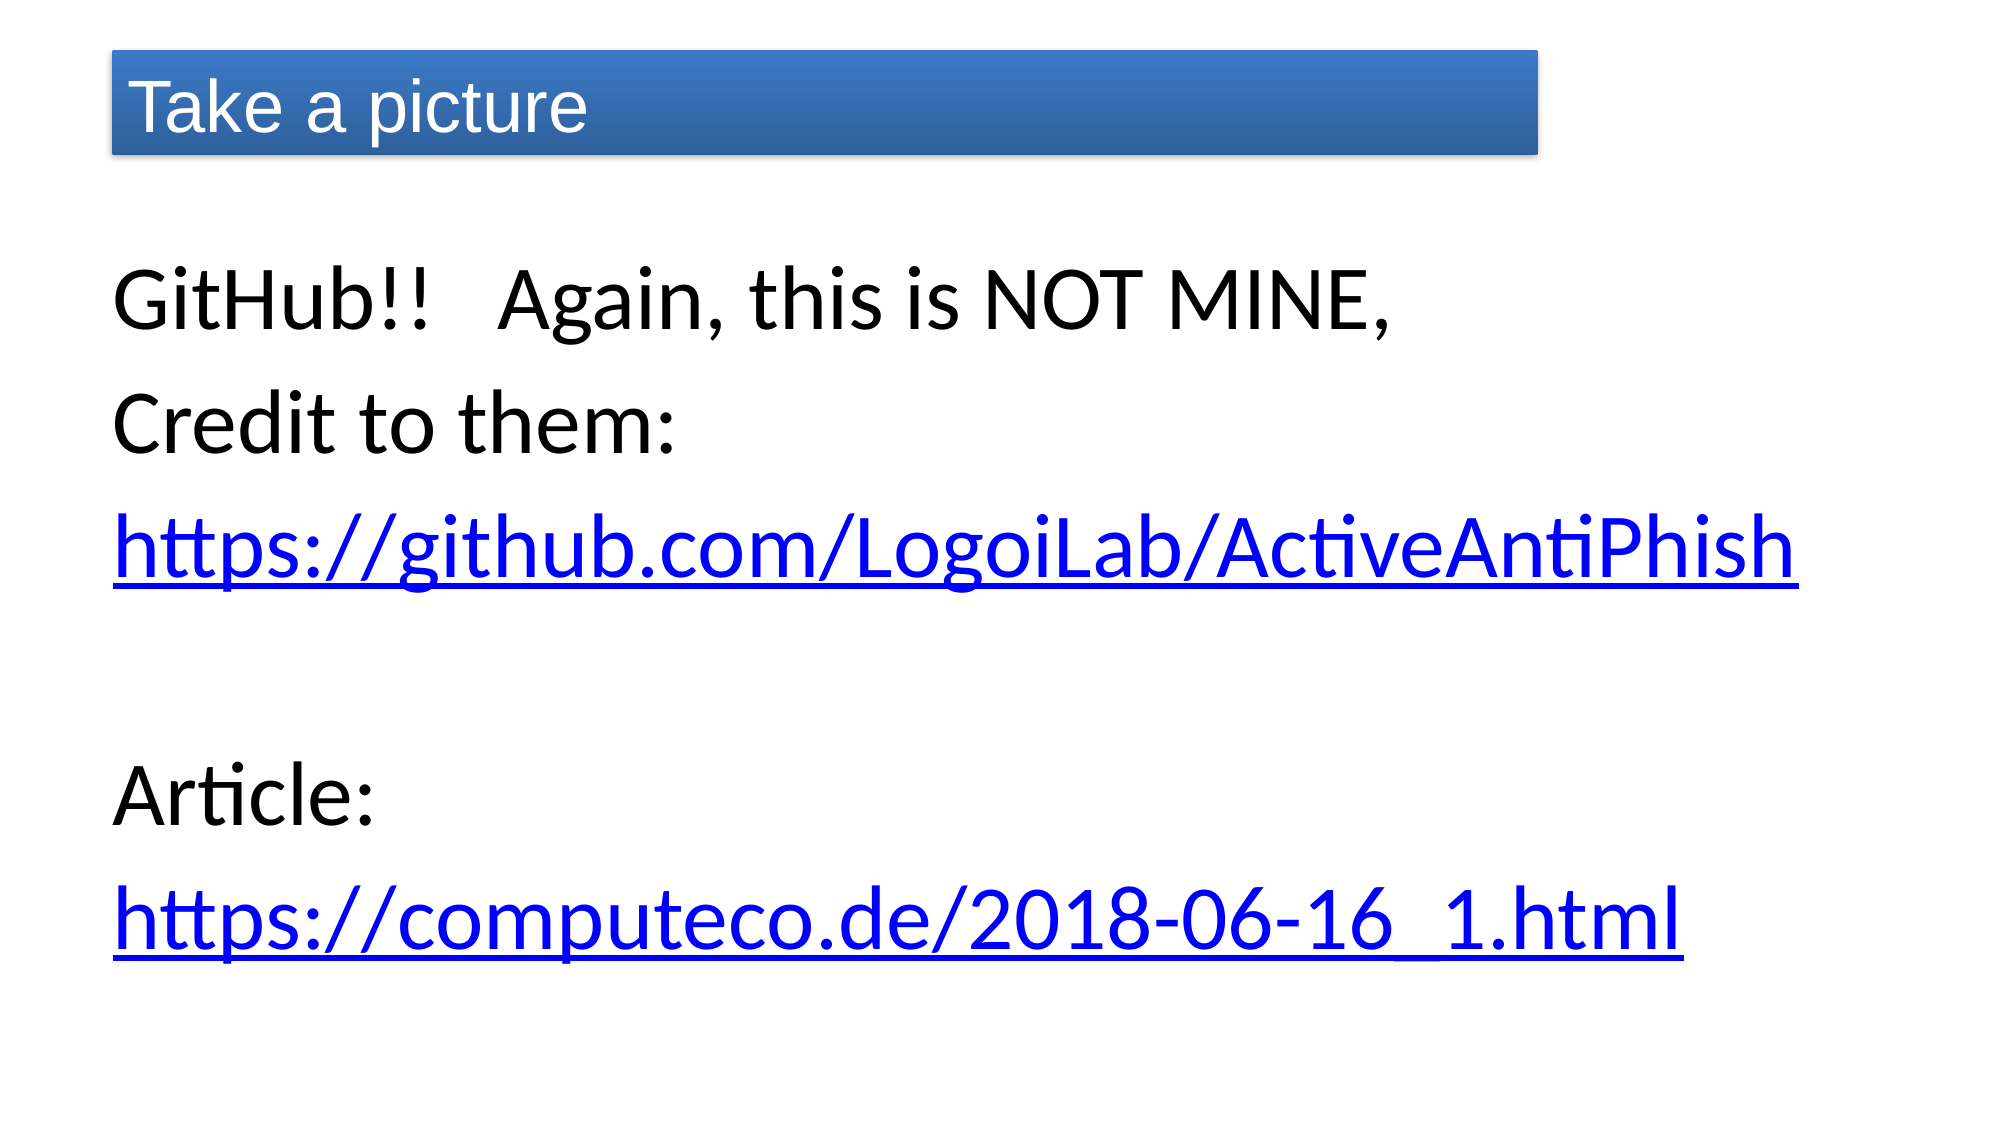

# Take a picture
GitHub!!   Again, this is NOT MINE,
Credit to them:
https://github.com/LogoiLab/ActiveAntiPhish

Article:
https://computeco.de/2018-06-16_1.html